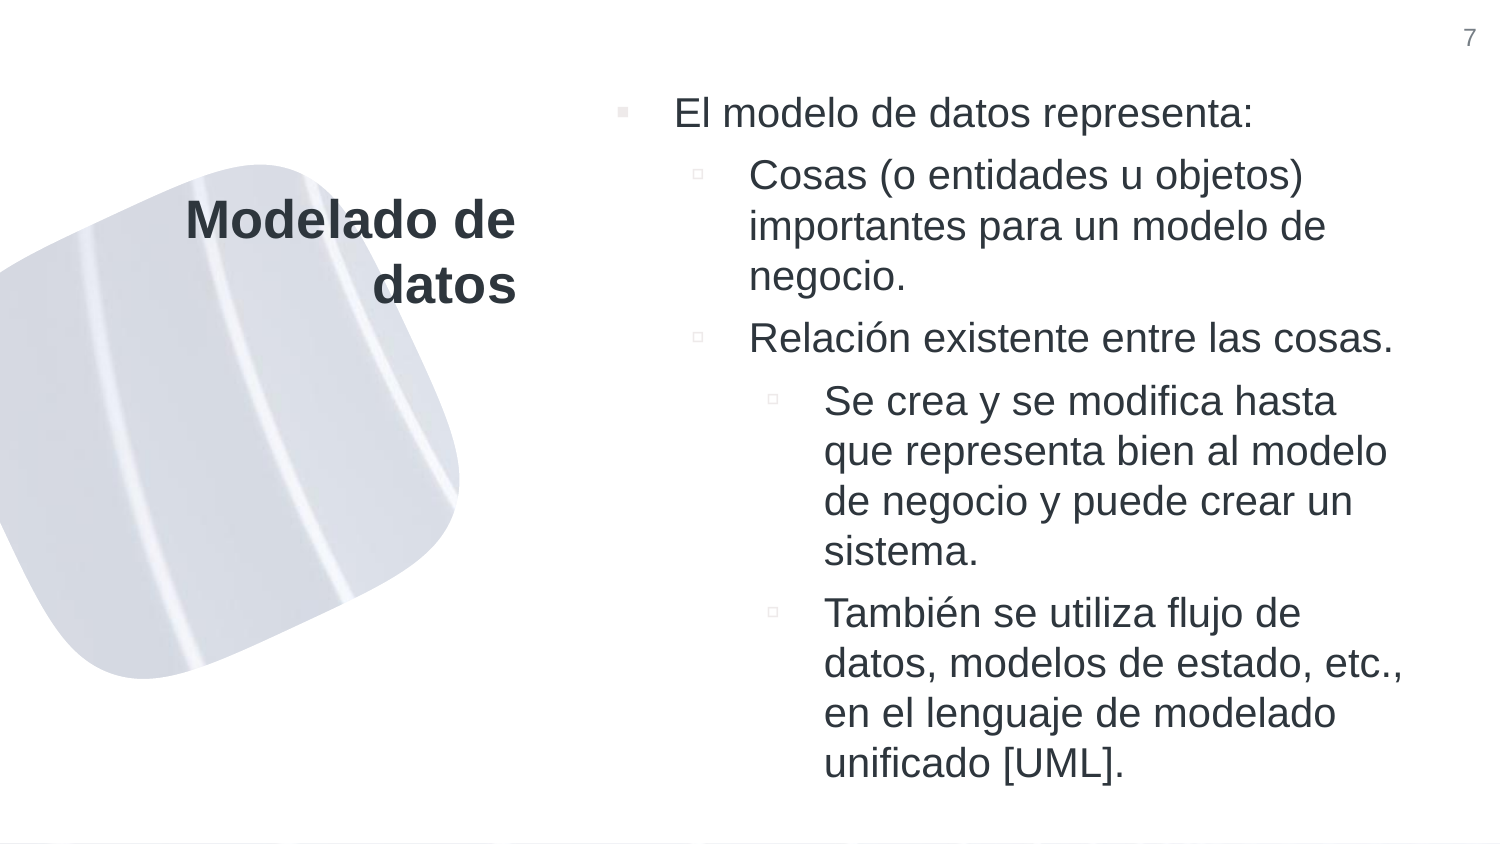

7
El modelo de datos representa:
Cosas (o entidades u objetos) importantes para un modelo de negocio.
Relación existente entre las cosas.
Se crea y se modifica hasta que representa bien al modelo de negocio y puede crear un sistema.
También se utiliza flujo de datos, modelos de estado, etc., en el lenguaje de modelado unificado [UML].

# Modelado de datos